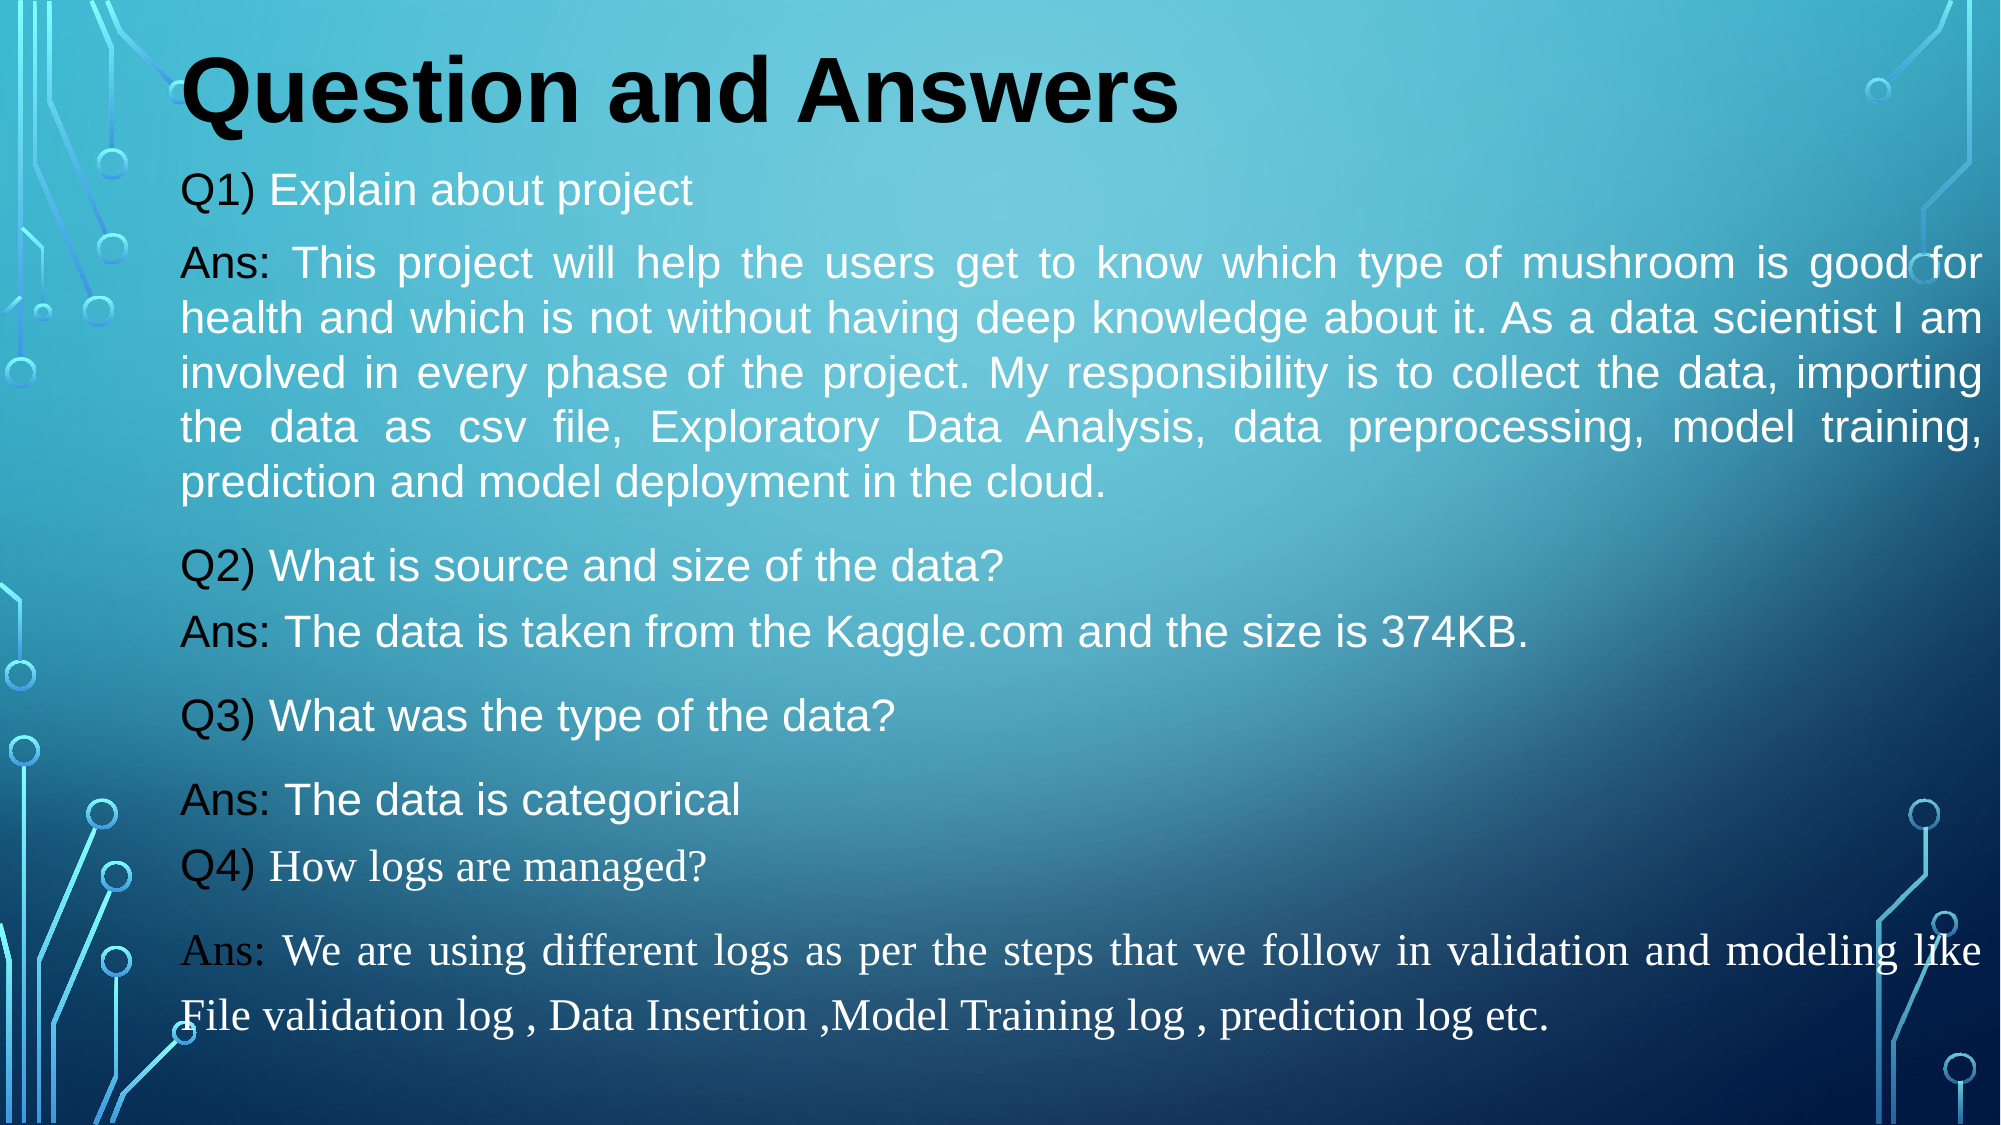

Question and Answers
Q1) Explain about project
Ans: This project will help the users get to know which type of mushroom is good for health and which is not without having deep knowledge about it. As a data scientist I am involved in every phase of the project. My responsibility is to collect the data, importing the data as csv file, Exploratory Data Analysis, data preprocessing, model training, prediction and model deployment in the cloud.
Q2) What is source and size of the data?
Ans: The data is taken from the Kaggle.com and the size is 374KB.
Q3) What was the type of the data?
Ans: The data is categorical
Q4) How logs are managed?
Ans: We are using different logs as per the steps that we follow in validation and modeling like File validation log , Data Insertion ,Model Training log , prediction log etc.